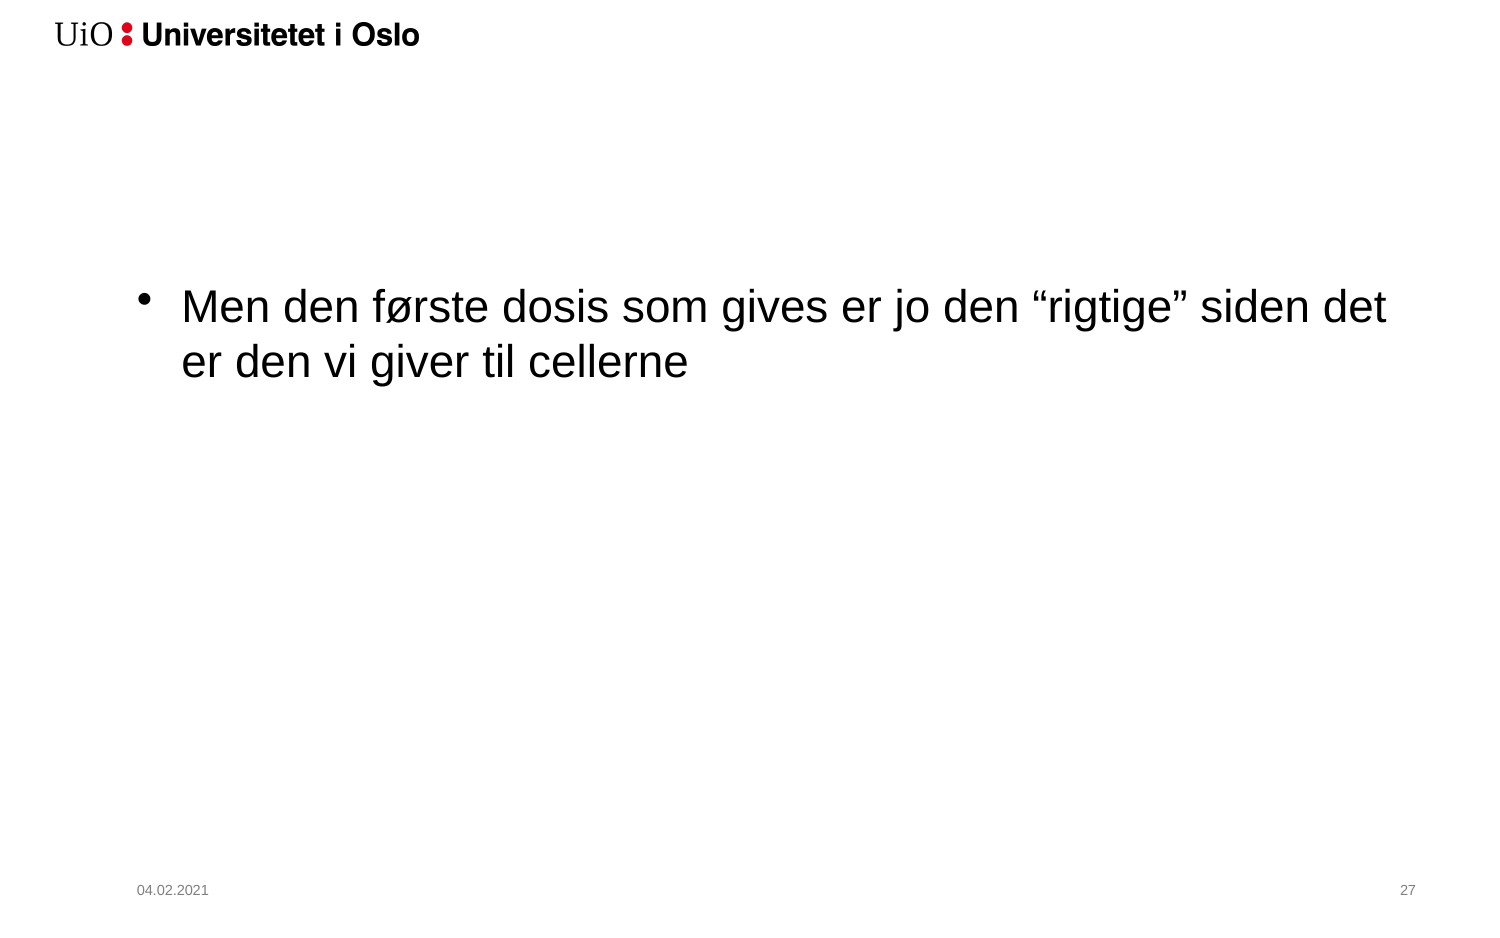

Men den første dosis som gives er jo den “rigtige” siden det er den vi giver til cellerne
04.02.2021
27